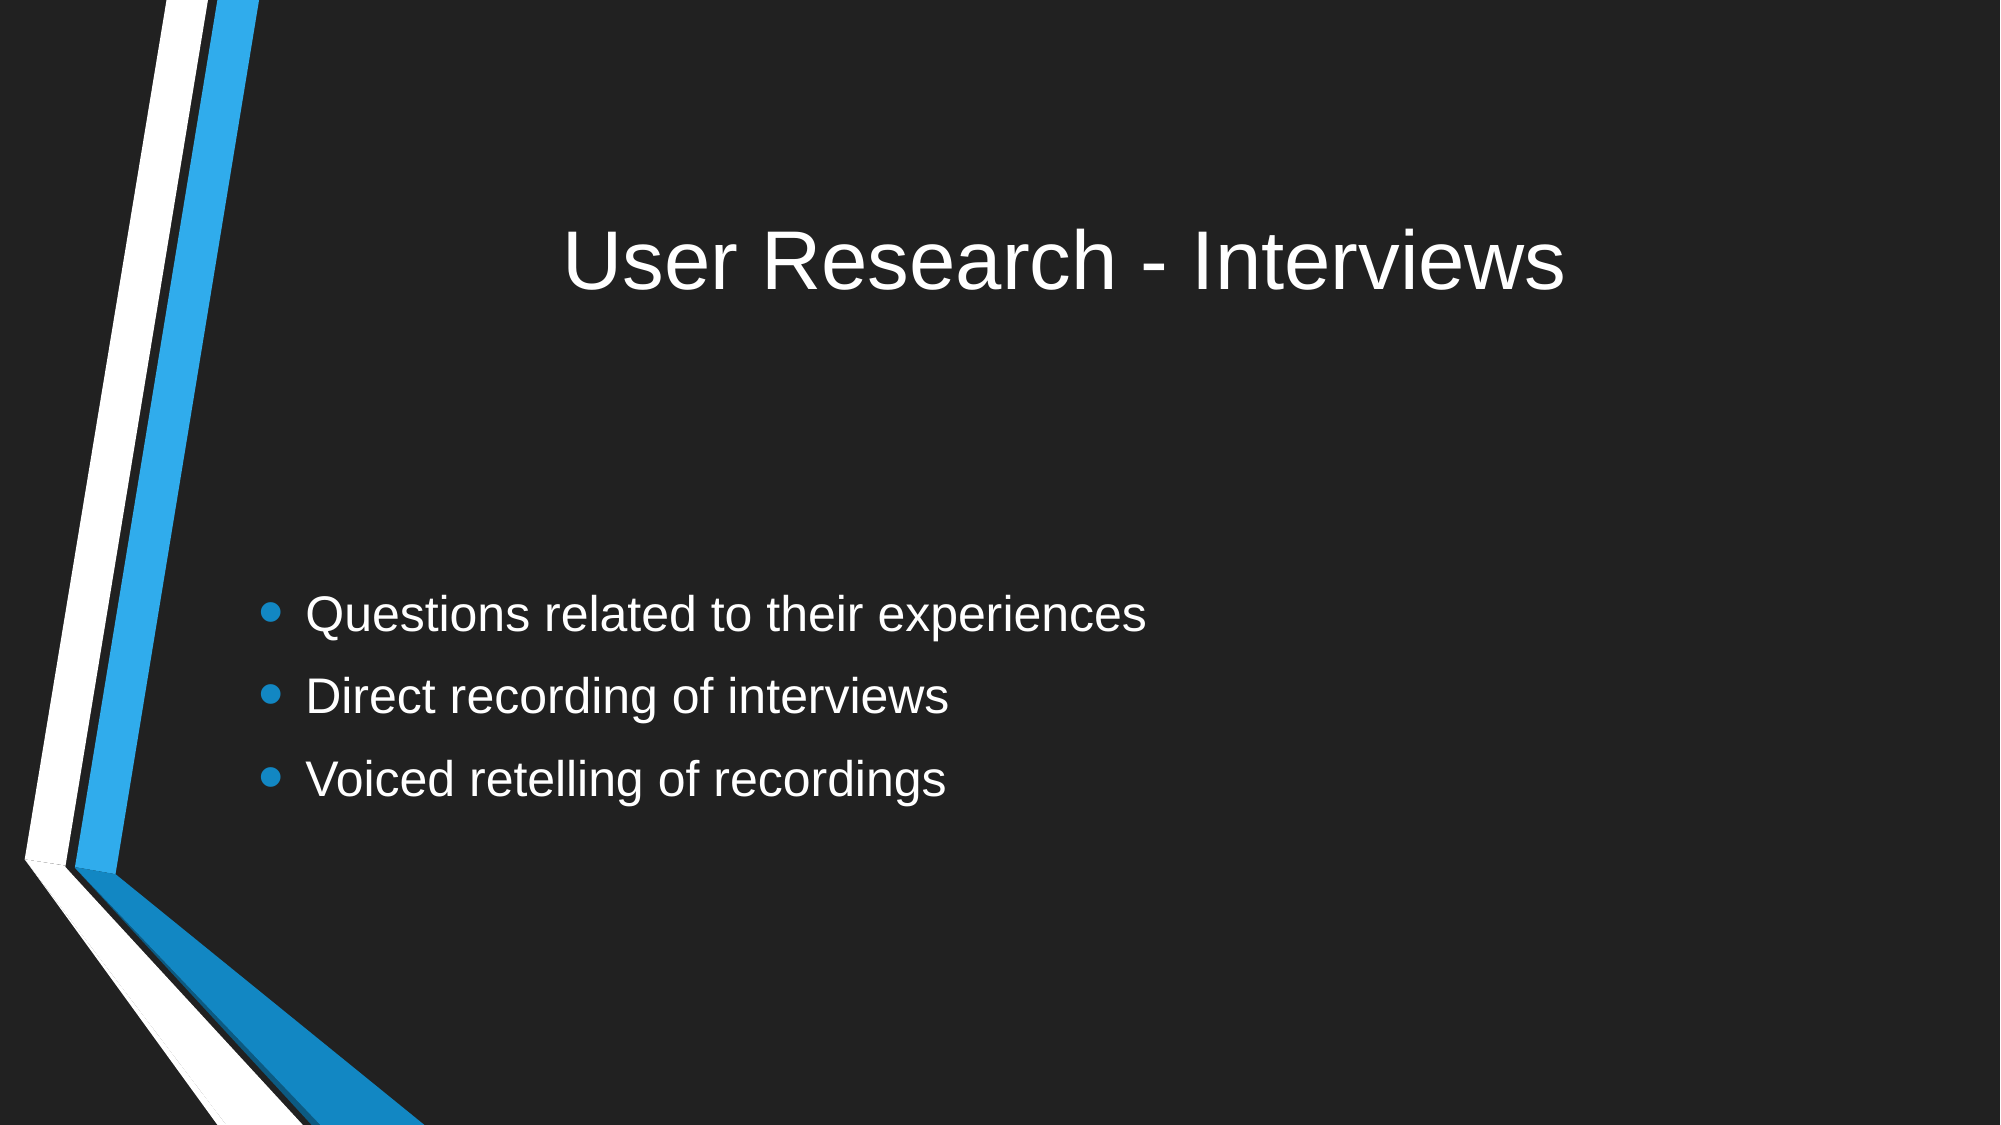

# User Research - Interviews
Questions related to their experiences
Direct recording of interviews
Voiced retelling of recordings